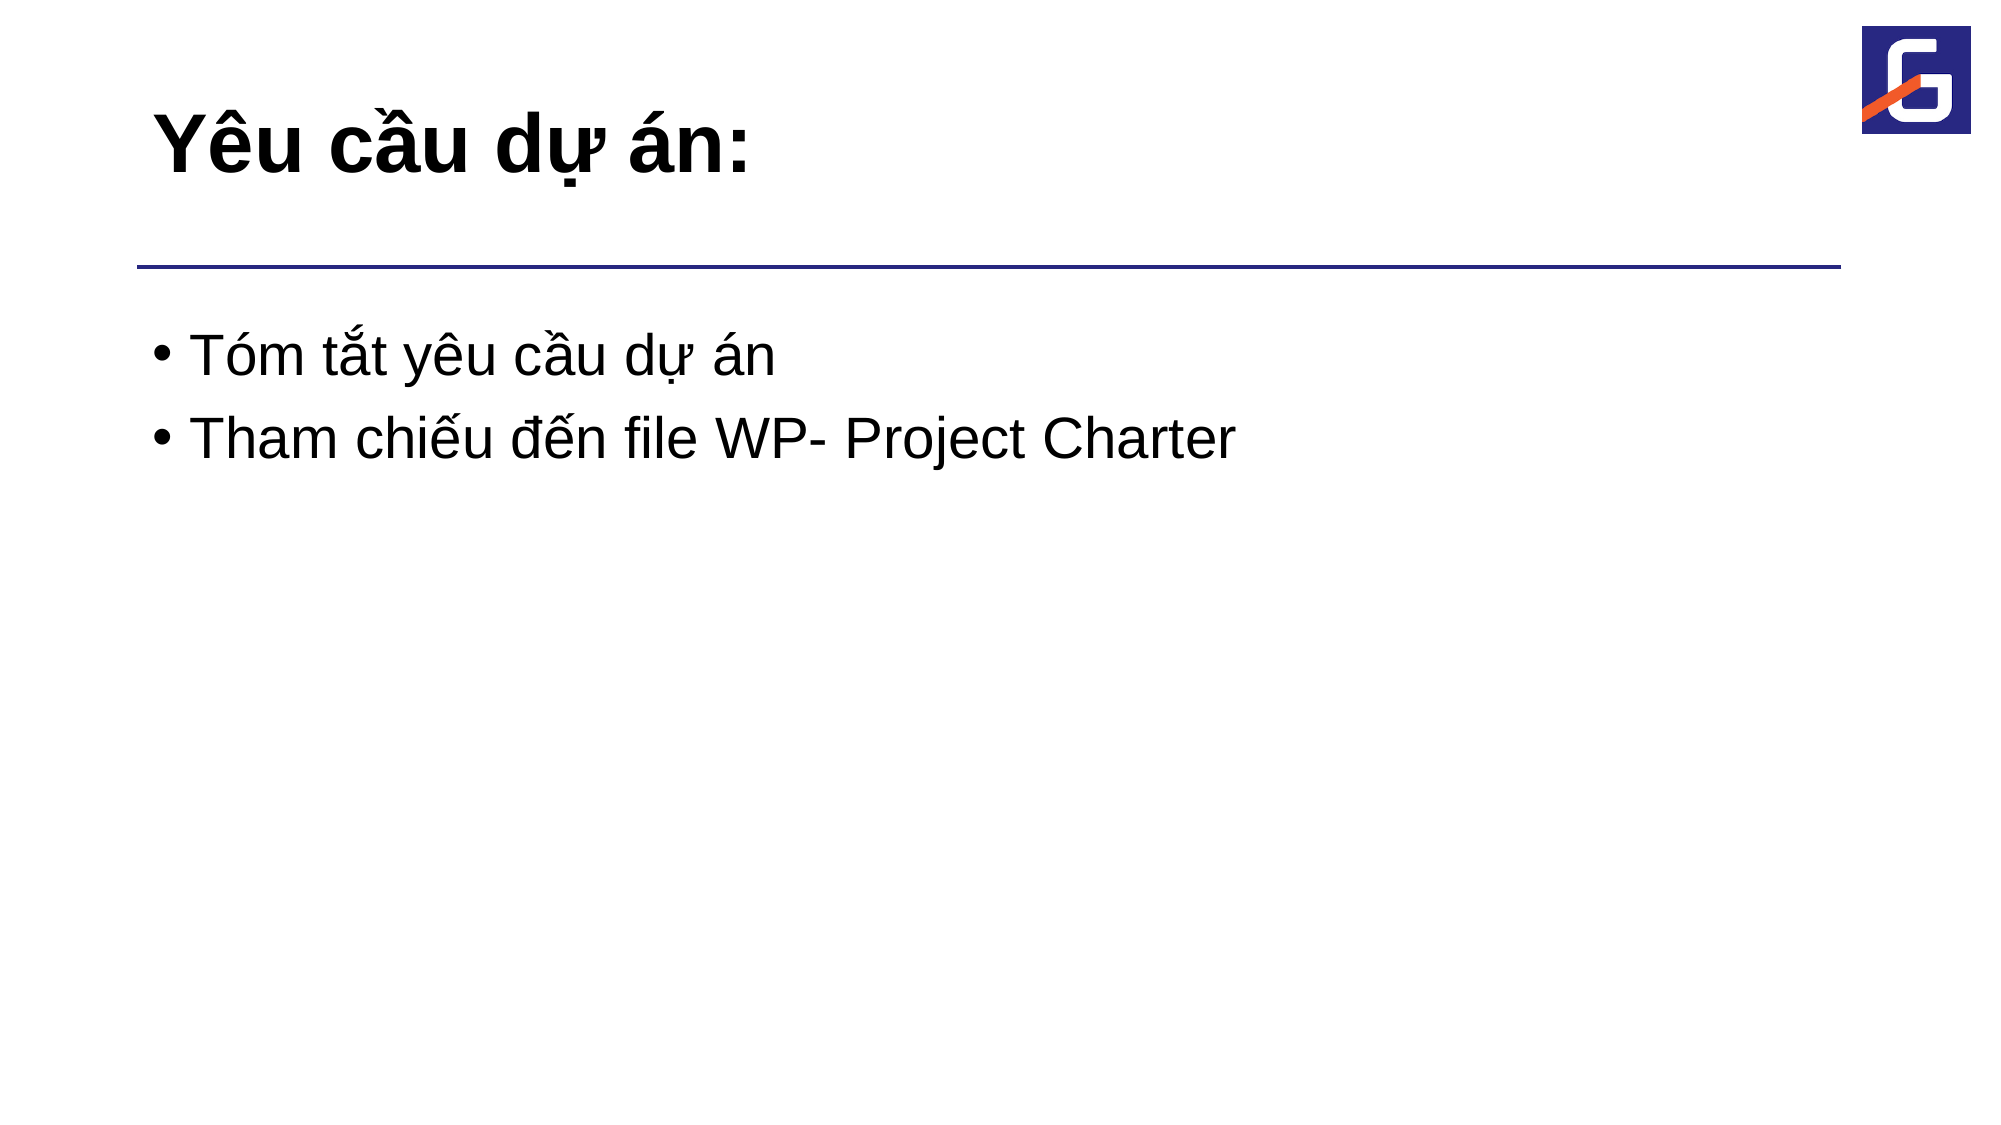

# Yêu cầu dự án:
Tóm tắt yêu cầu dự án
Tham chiếu đến file WP- Project Charter